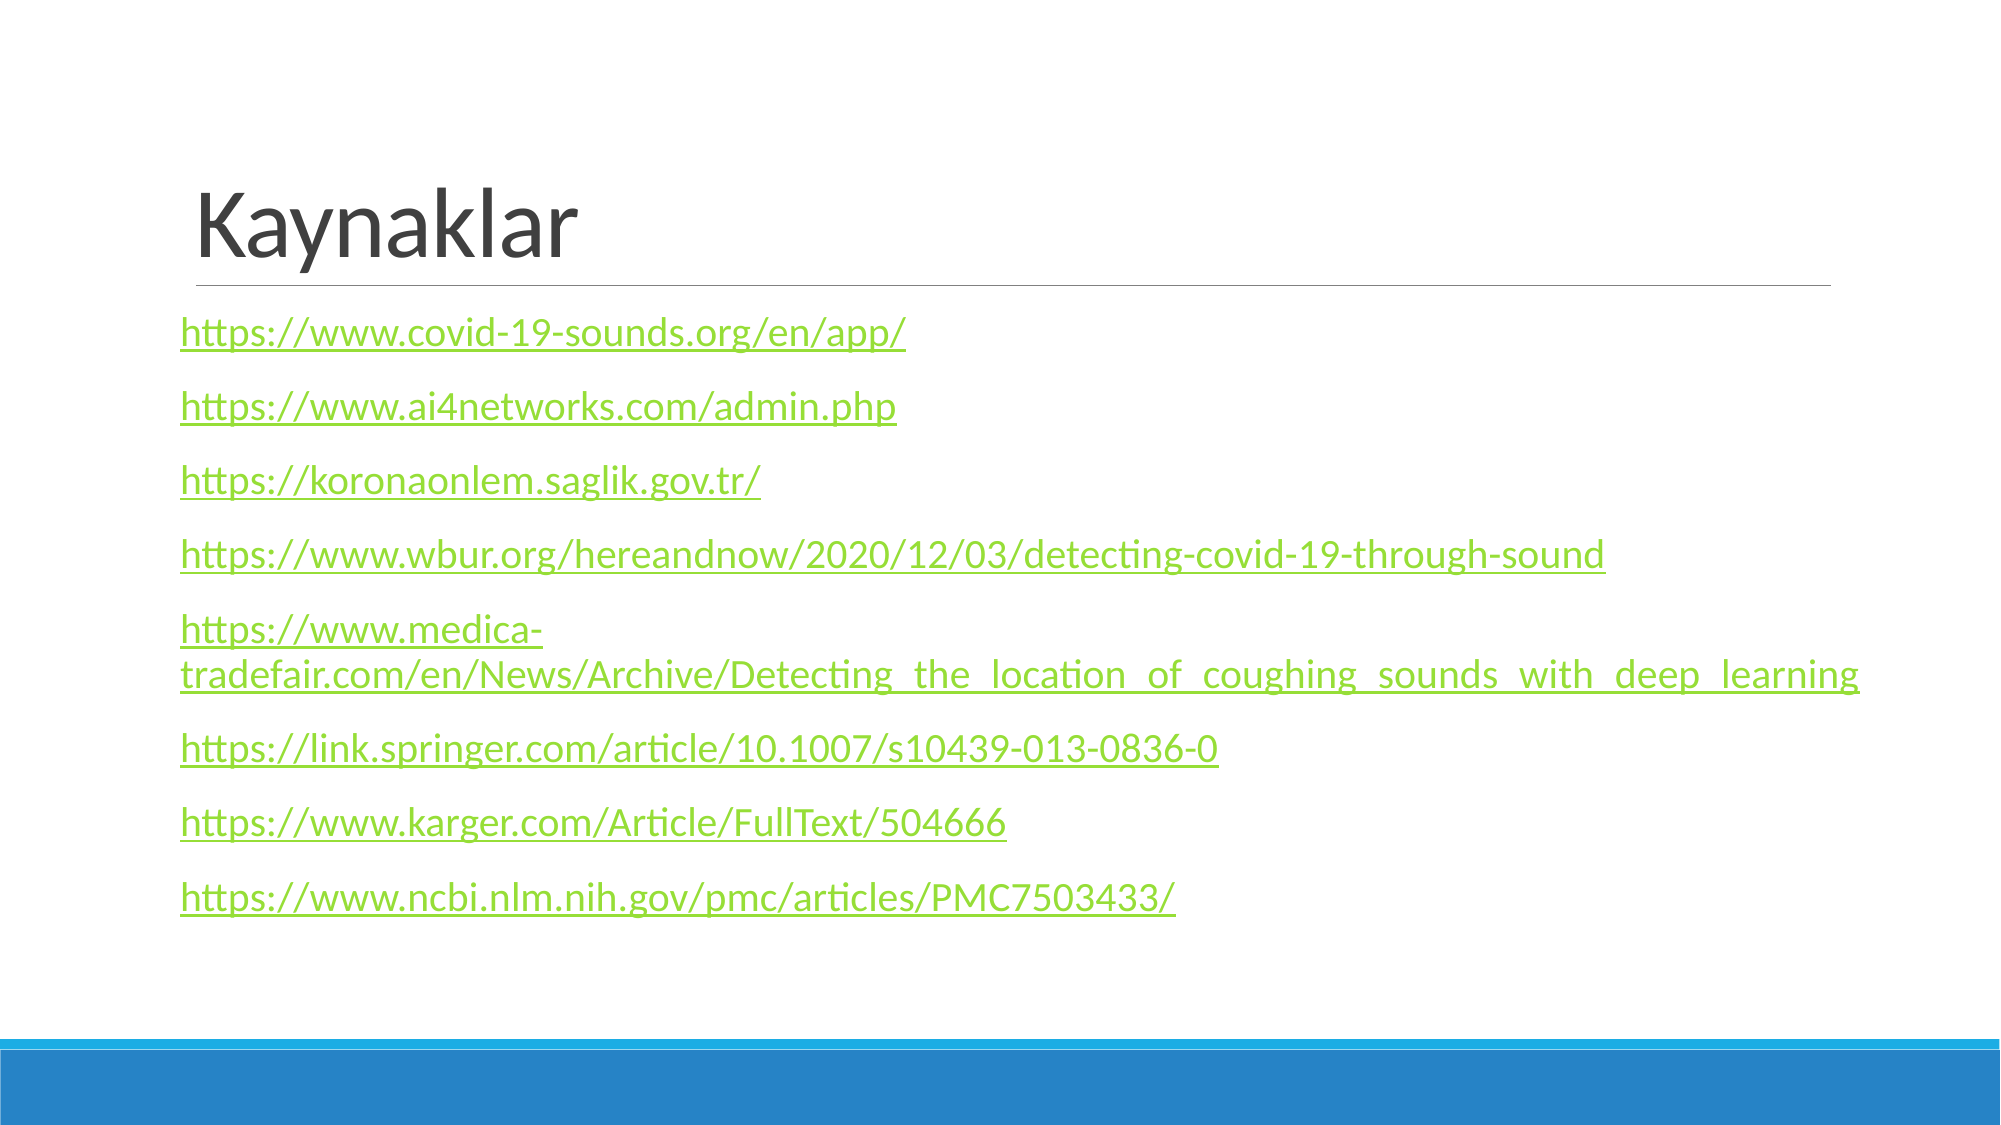

# Kaynaklar
https://www.covid-19-sounds.org/en/app/
https://www.ai4networks.com/admin.php
https://koronaonlem.saglik.gov.tr/
https://www.wbur.org/hereandnow/2020/12/03/detecting-covid-19-through-sound
https://www.medica-tradefair.com/en/News/Archive/Detecting_the_location_of_coughing_sounds_with_deep_learning
https://link.springer.com/article/10.1007/s10439-013-0836-0
https://www.karger.com/Article/FullText/504666
https://www.ncbi.nlm.nih.gov/pmc/articles/PMC7503433/